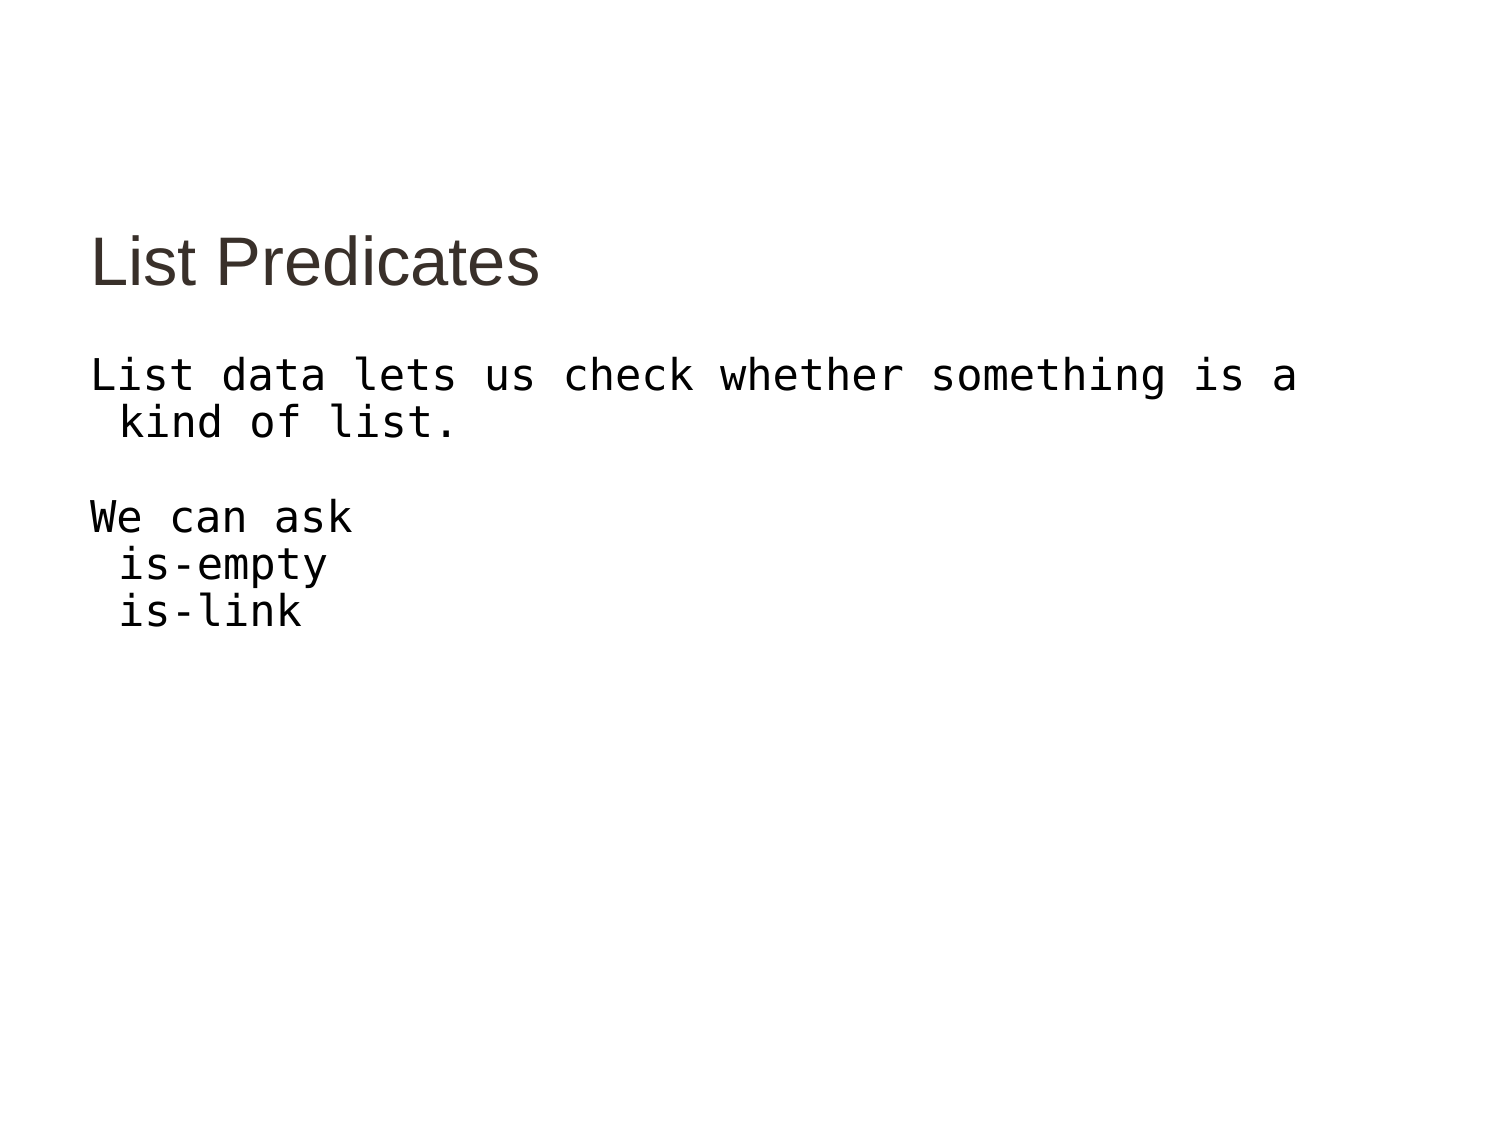

# List Predicates
List data lets us check whether something is a kind of list.

We can ask
	is-empty
	is-link